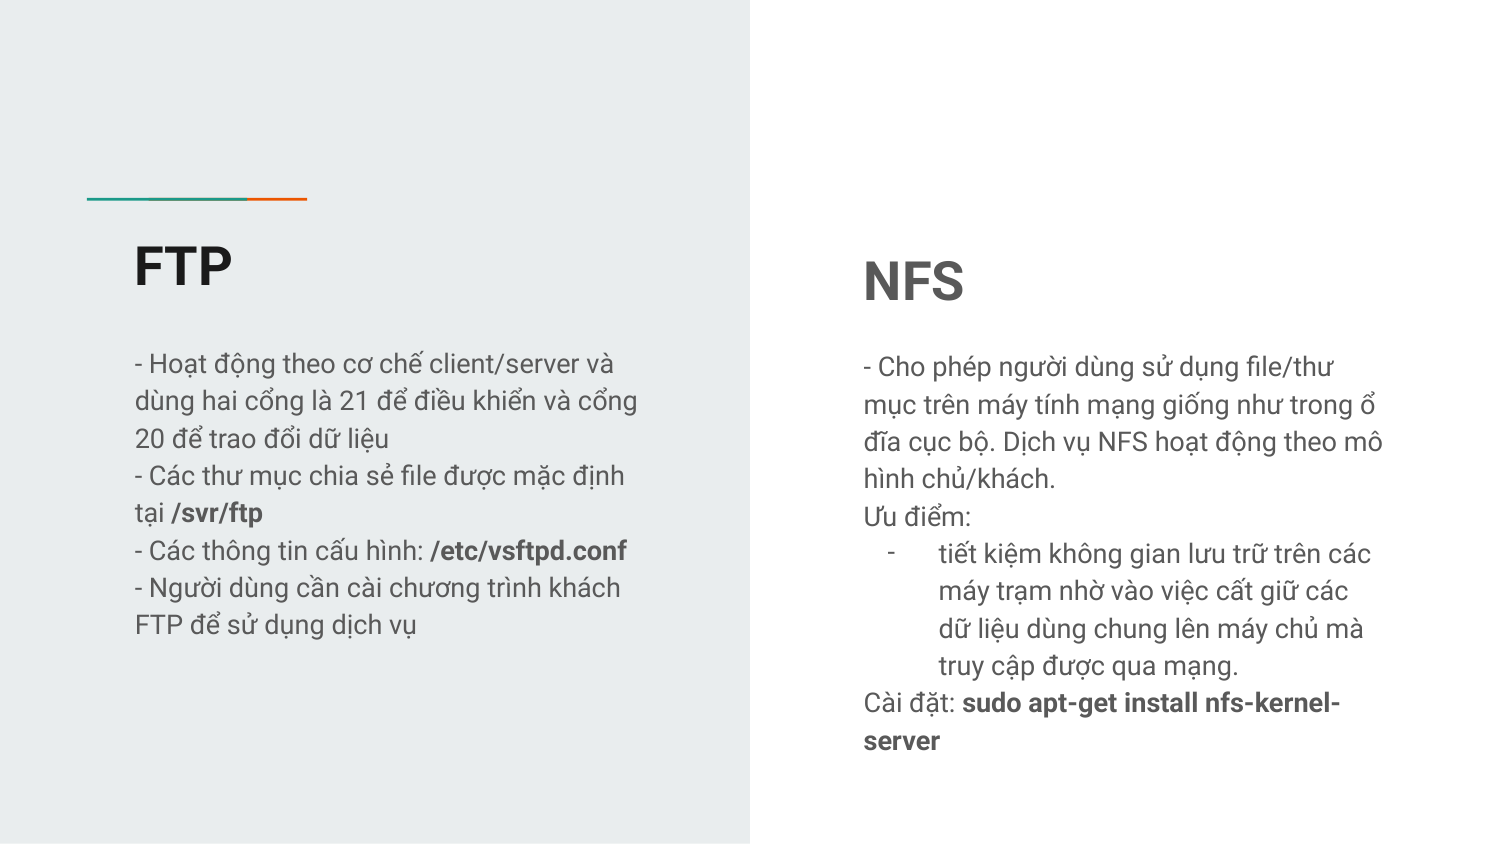

# FTP
NFS
- Cho phép người dùng sử dụng file/thư mục trên máy tính mạng giống như trong ổ đĩa cục bộ. Dịch vụ NFS hoạt động theo mô hình chủ/khách.
Ưu điểm:
tiết kiệm không gian lưu trữ trên các máy trạm nhờ vào việc cất giữ các dữ liệu dùng chung lên máy chủ mà truy cập được qua mạng.
Cài đặt: sudo apt-get install nfs-kernel-server

- Hoạt động theo cơ chế client/server và dùng hai cổng là 21 để điều khiển và cổng 20 để trao đổi dữ liệu
- Các thư mục chia sẻ file được mặc định tại /svr/ftp
- Các thông tin cấu hình: /etc/vsftpd.conf
- Người dùng cần cài chương trình khách FTP để sử dụng dịch vụ